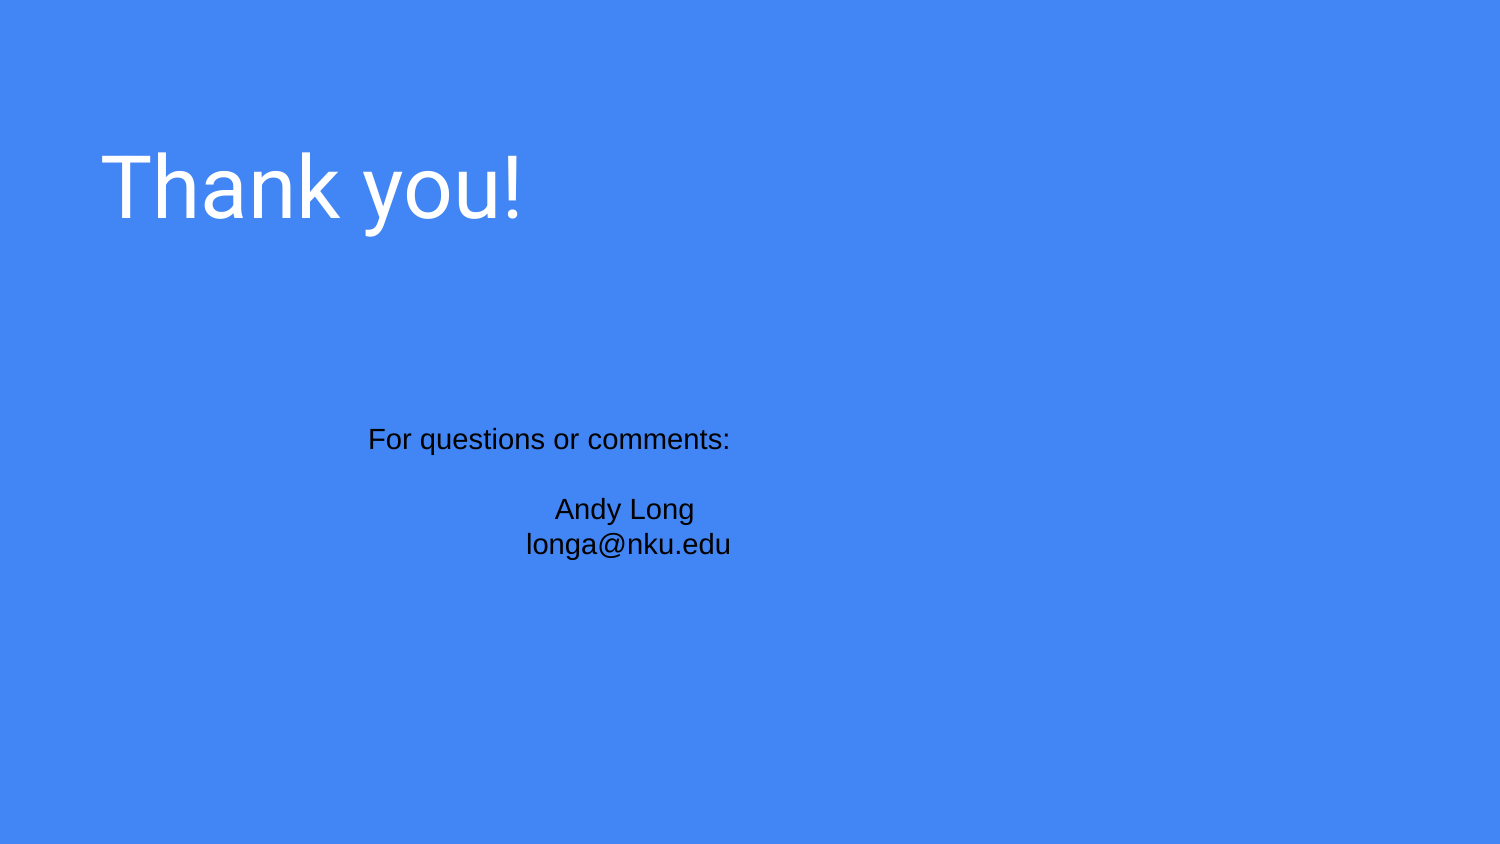

# Thank you!
For questions or comments:

	Andy Long
	 longa@nku.edu